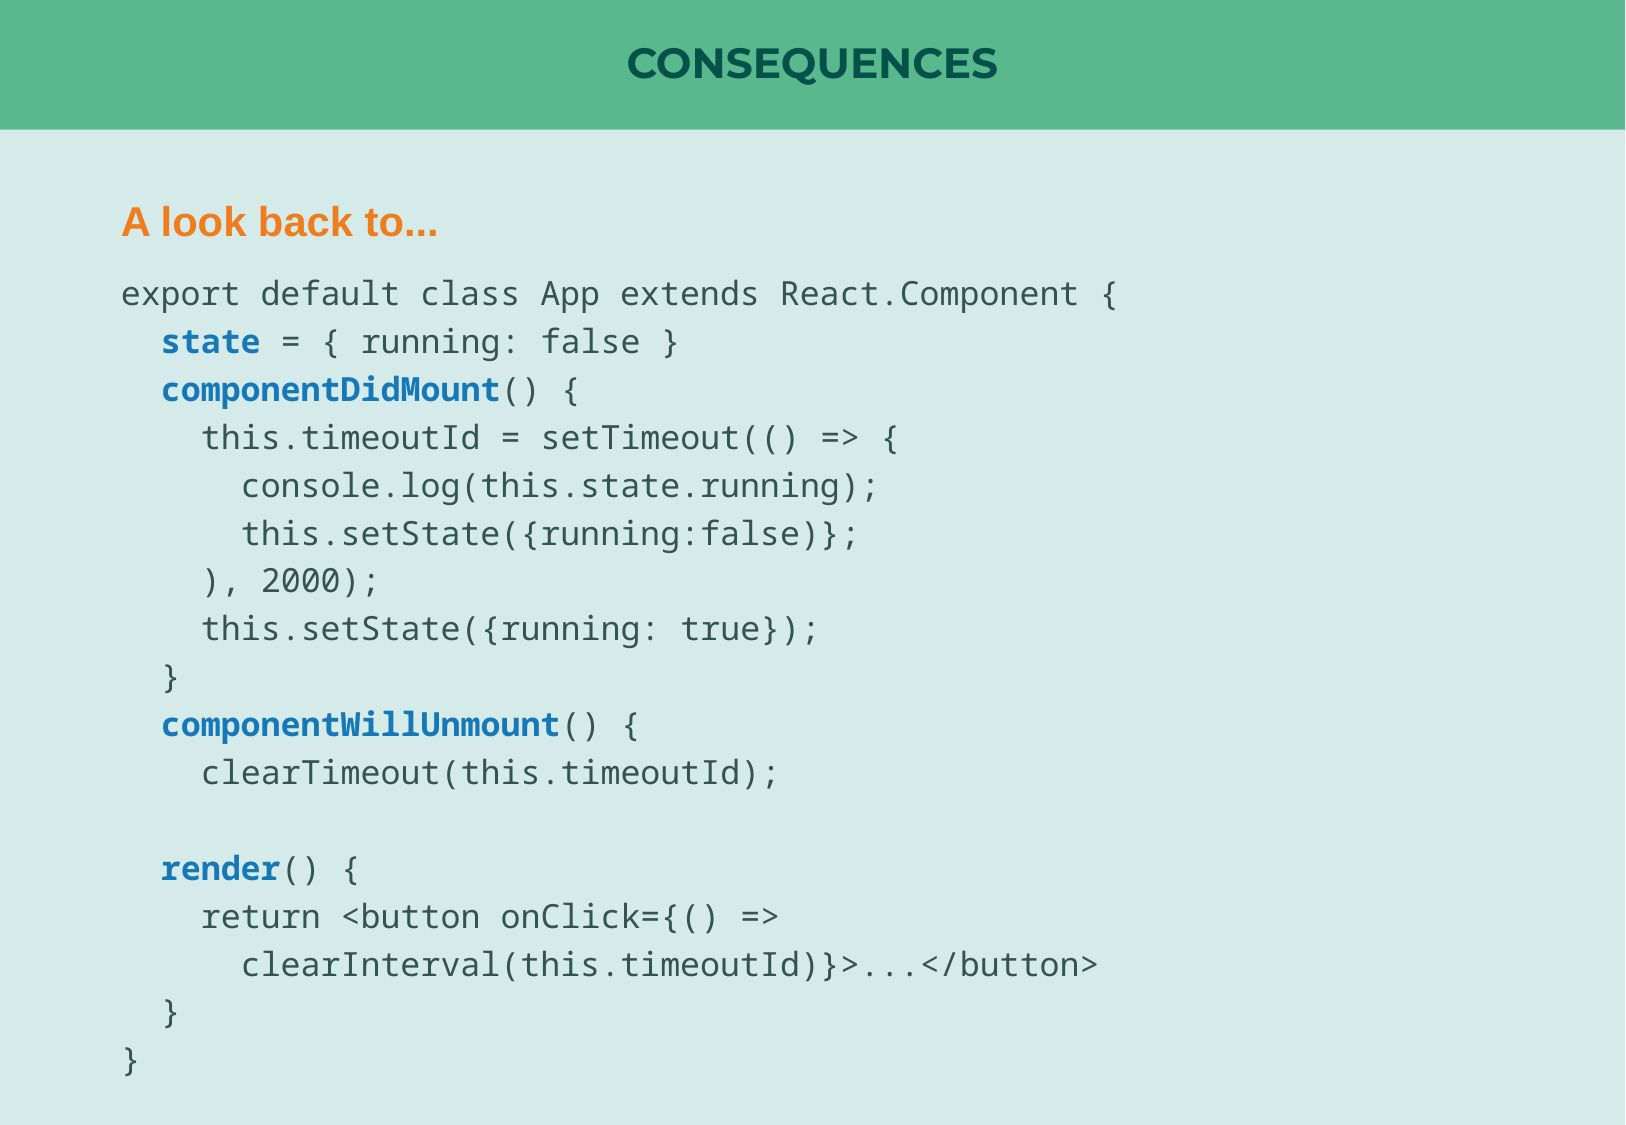

# Consequences
A look back to...

export default class App extends React.Component {
  state = { running: false }
  componentDidMount() {
    this.timeoutId = setTimeout(() => {
      console.log(this.state.running);
      this.setState({running:false)};
    ), 2000);
    this.setState({running: true});
  }
  componentWillUnmount() {
    clearTimeout(this.timeoutId);

  render() {
    return <button onClick={() =>
      clearInterval(this.timeoutId)}>...</button>
  }
}